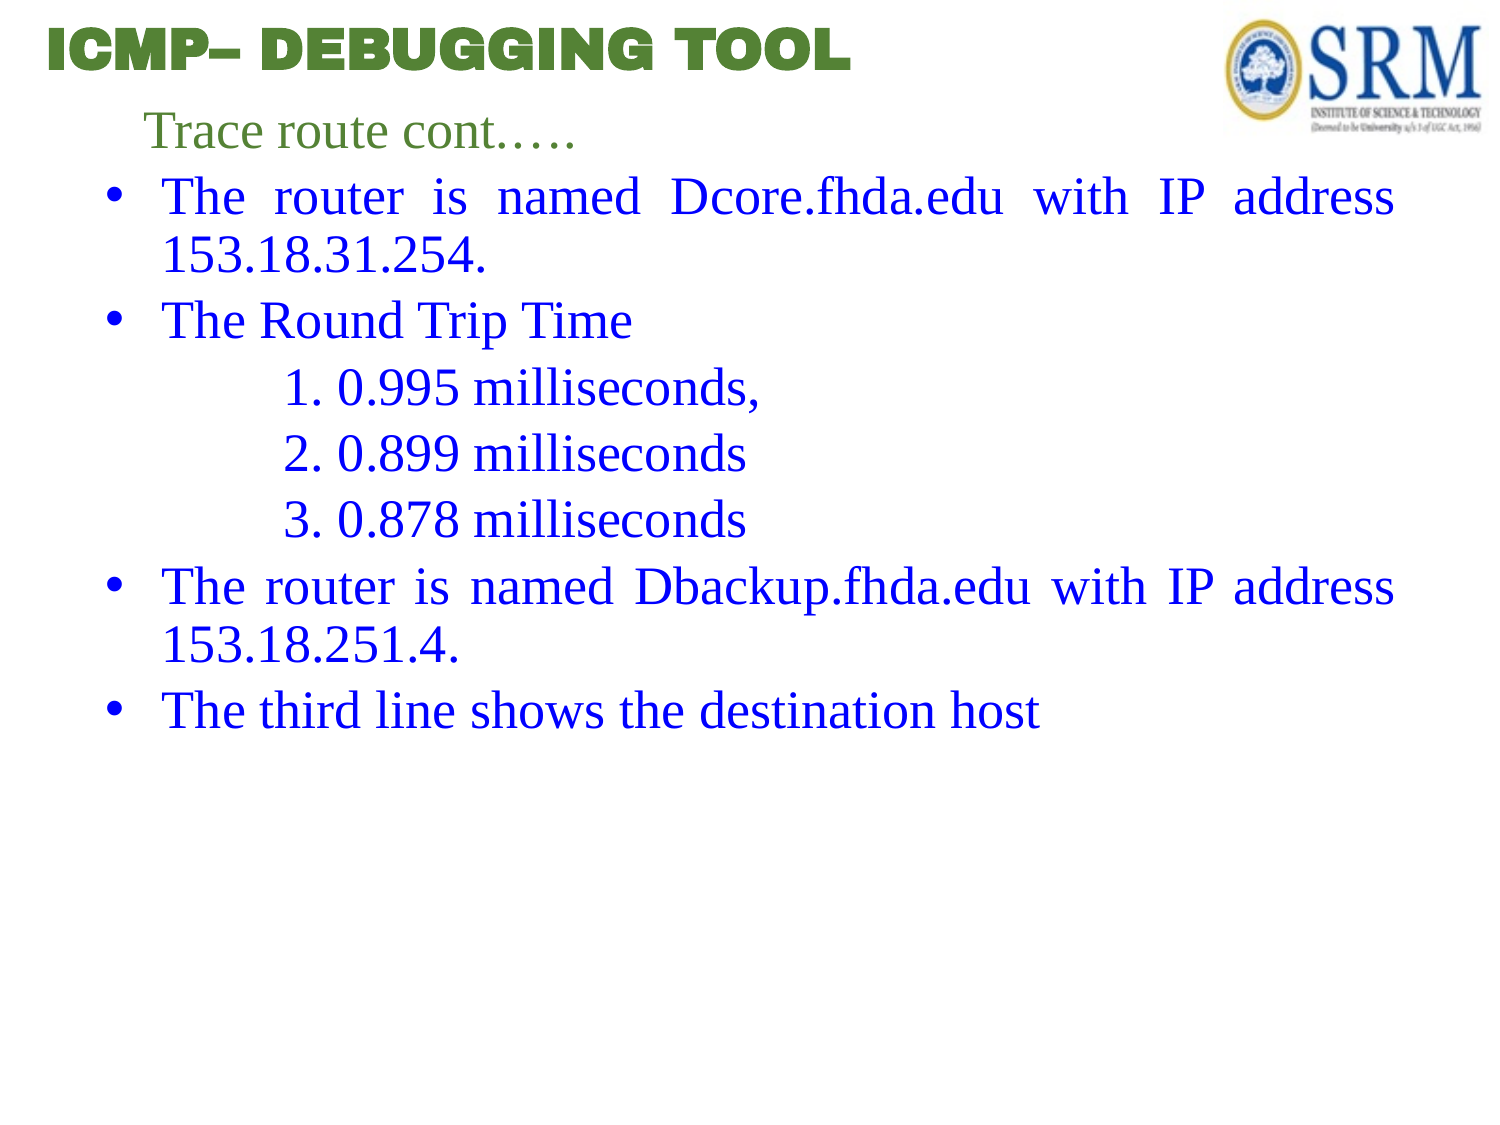

# ICMP– DEBUGGING TOOL
Trace route cont.….
The router is named Dcore.fhda.edu with IP address 153.18.31.254.
The Round Trip Time
1. 0.995 milliseconds,
2. 0.899 milliseconds
3. 0.878 milliseconds
The router is named Dbackup.fhda.edu with IP address 153.18.251.4.
The third line shows the destination host